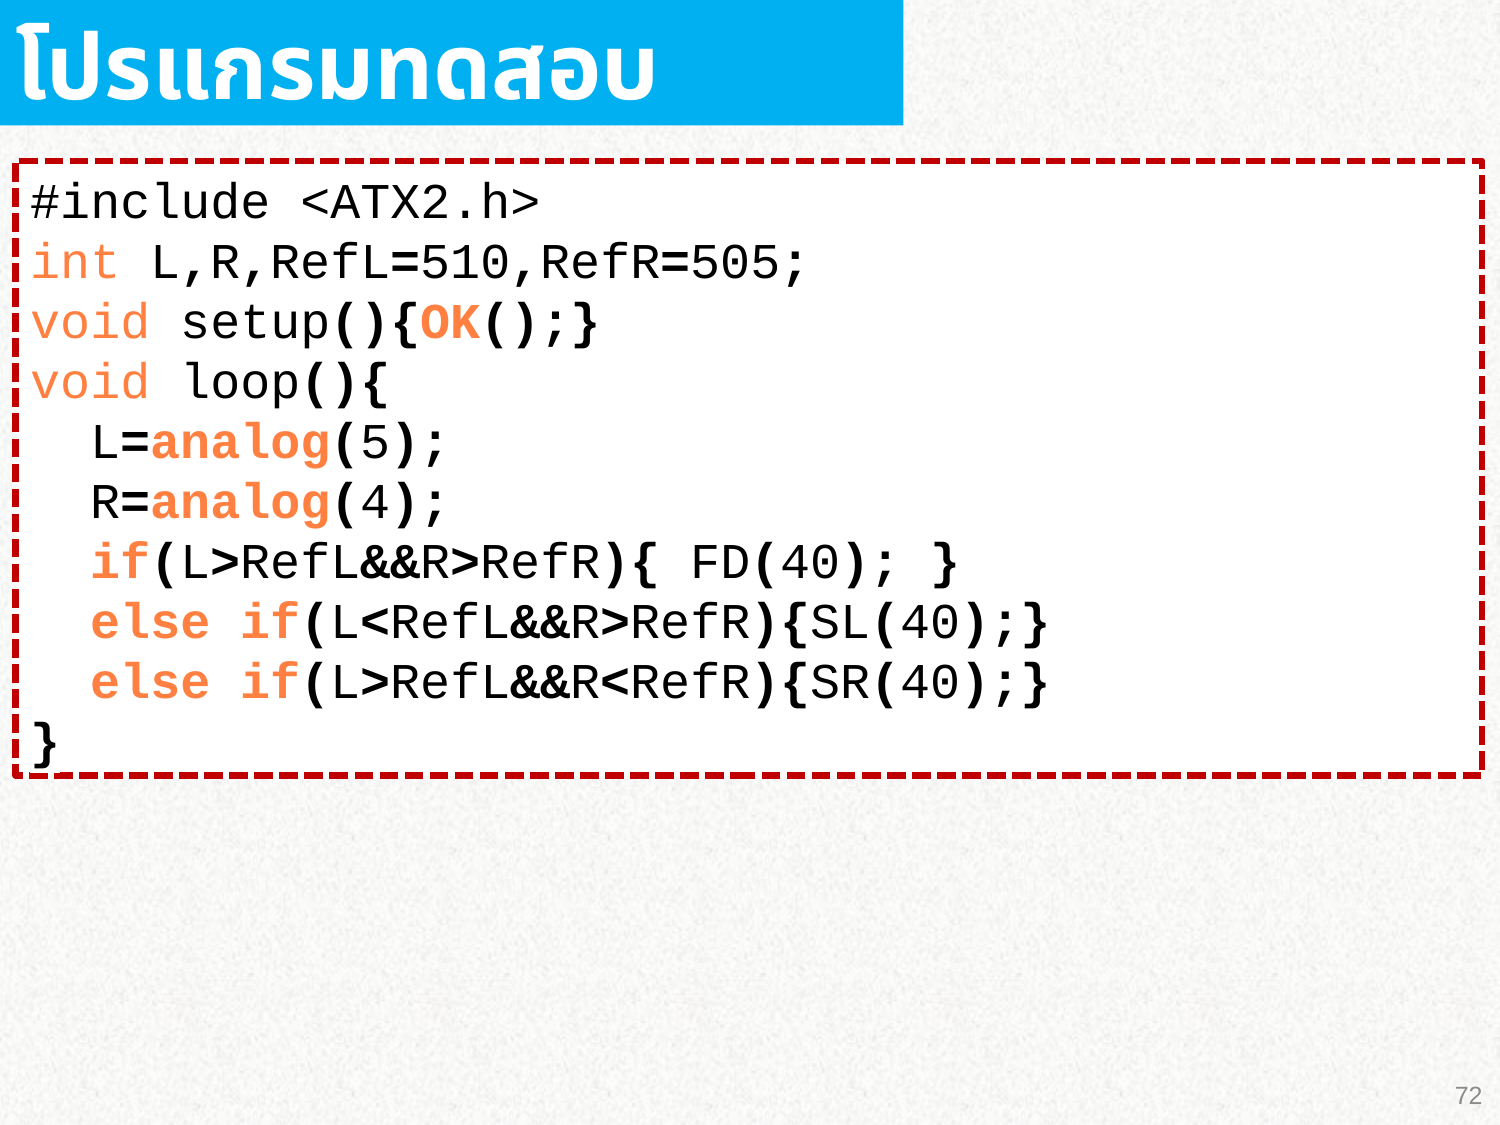

โปรแกรมทดสอบ
#include <ATX2.h>
int L,R,RefL=510,RefR=505;
void setup(){OK();}
void loop(){
  L=analog(5);
  R=analog(4);
  if(L>RefL&&R>RefR){ FD(40); }
  else if(L<RefL&&R>RefR){SL(40);}
  else if(L>RefL&&R<RefR){SR(40);}
}
72